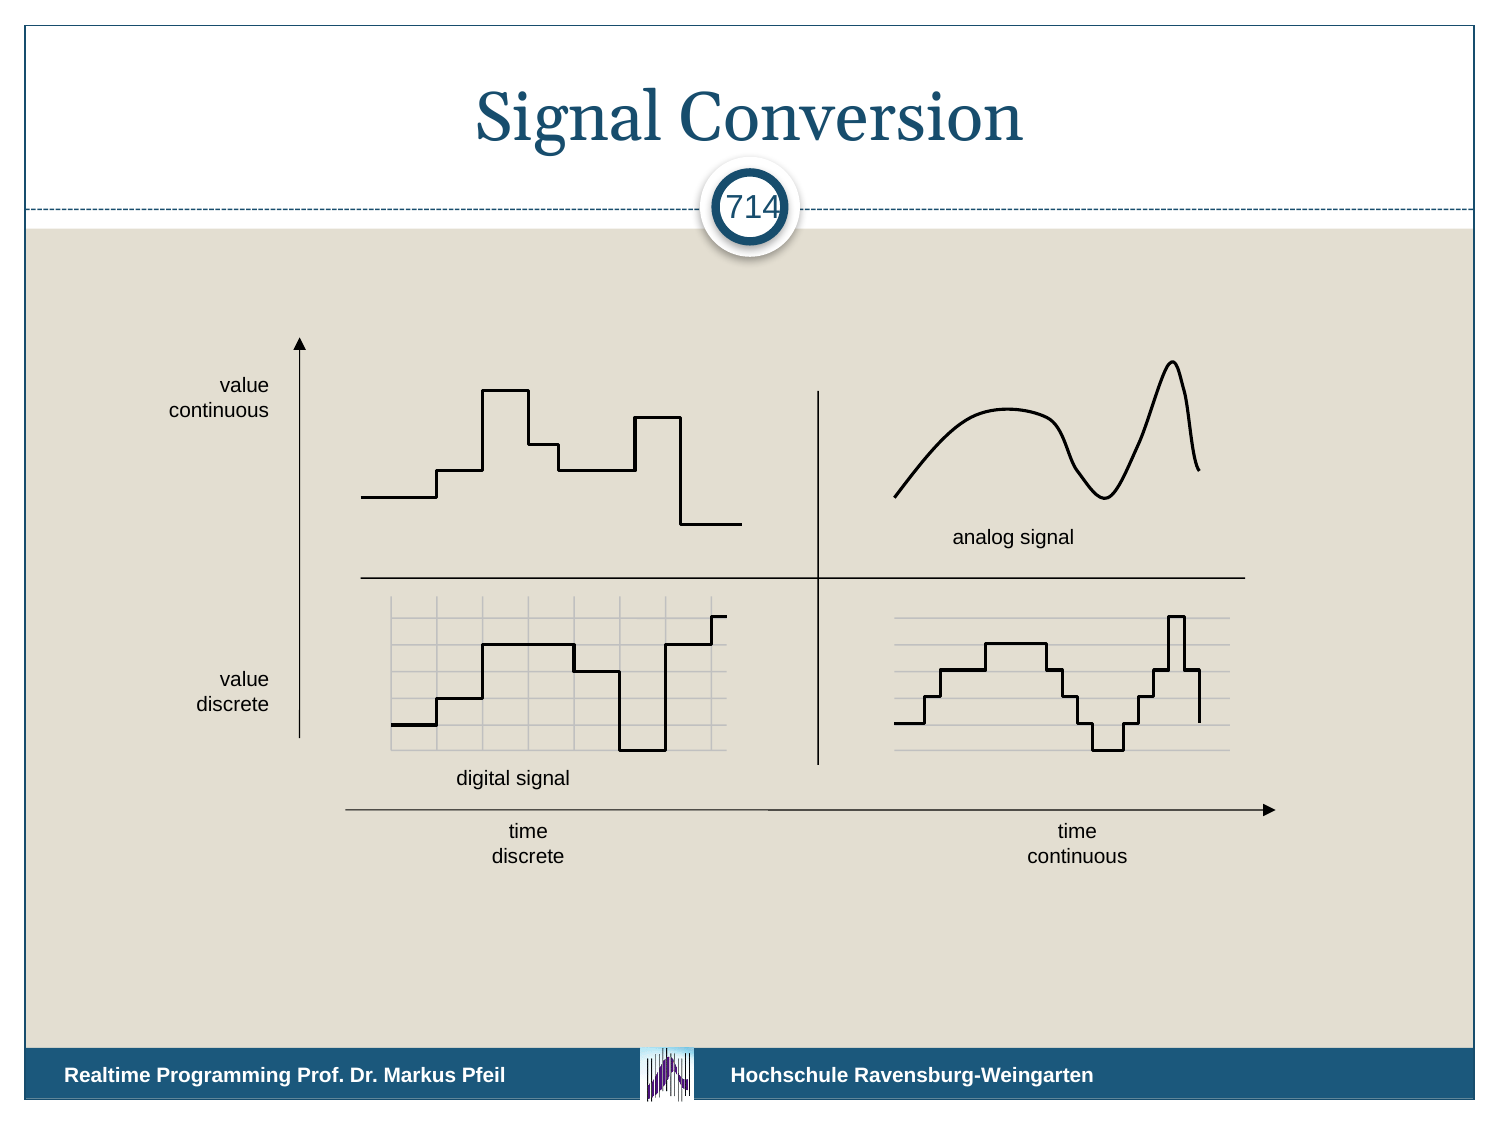

# Signal Conversion
714

value
continuous

analog signal

value
discrete

digital signal

time
discrete
time
continuous
Realtime Programming Prof. Dr. Markus Pfeil